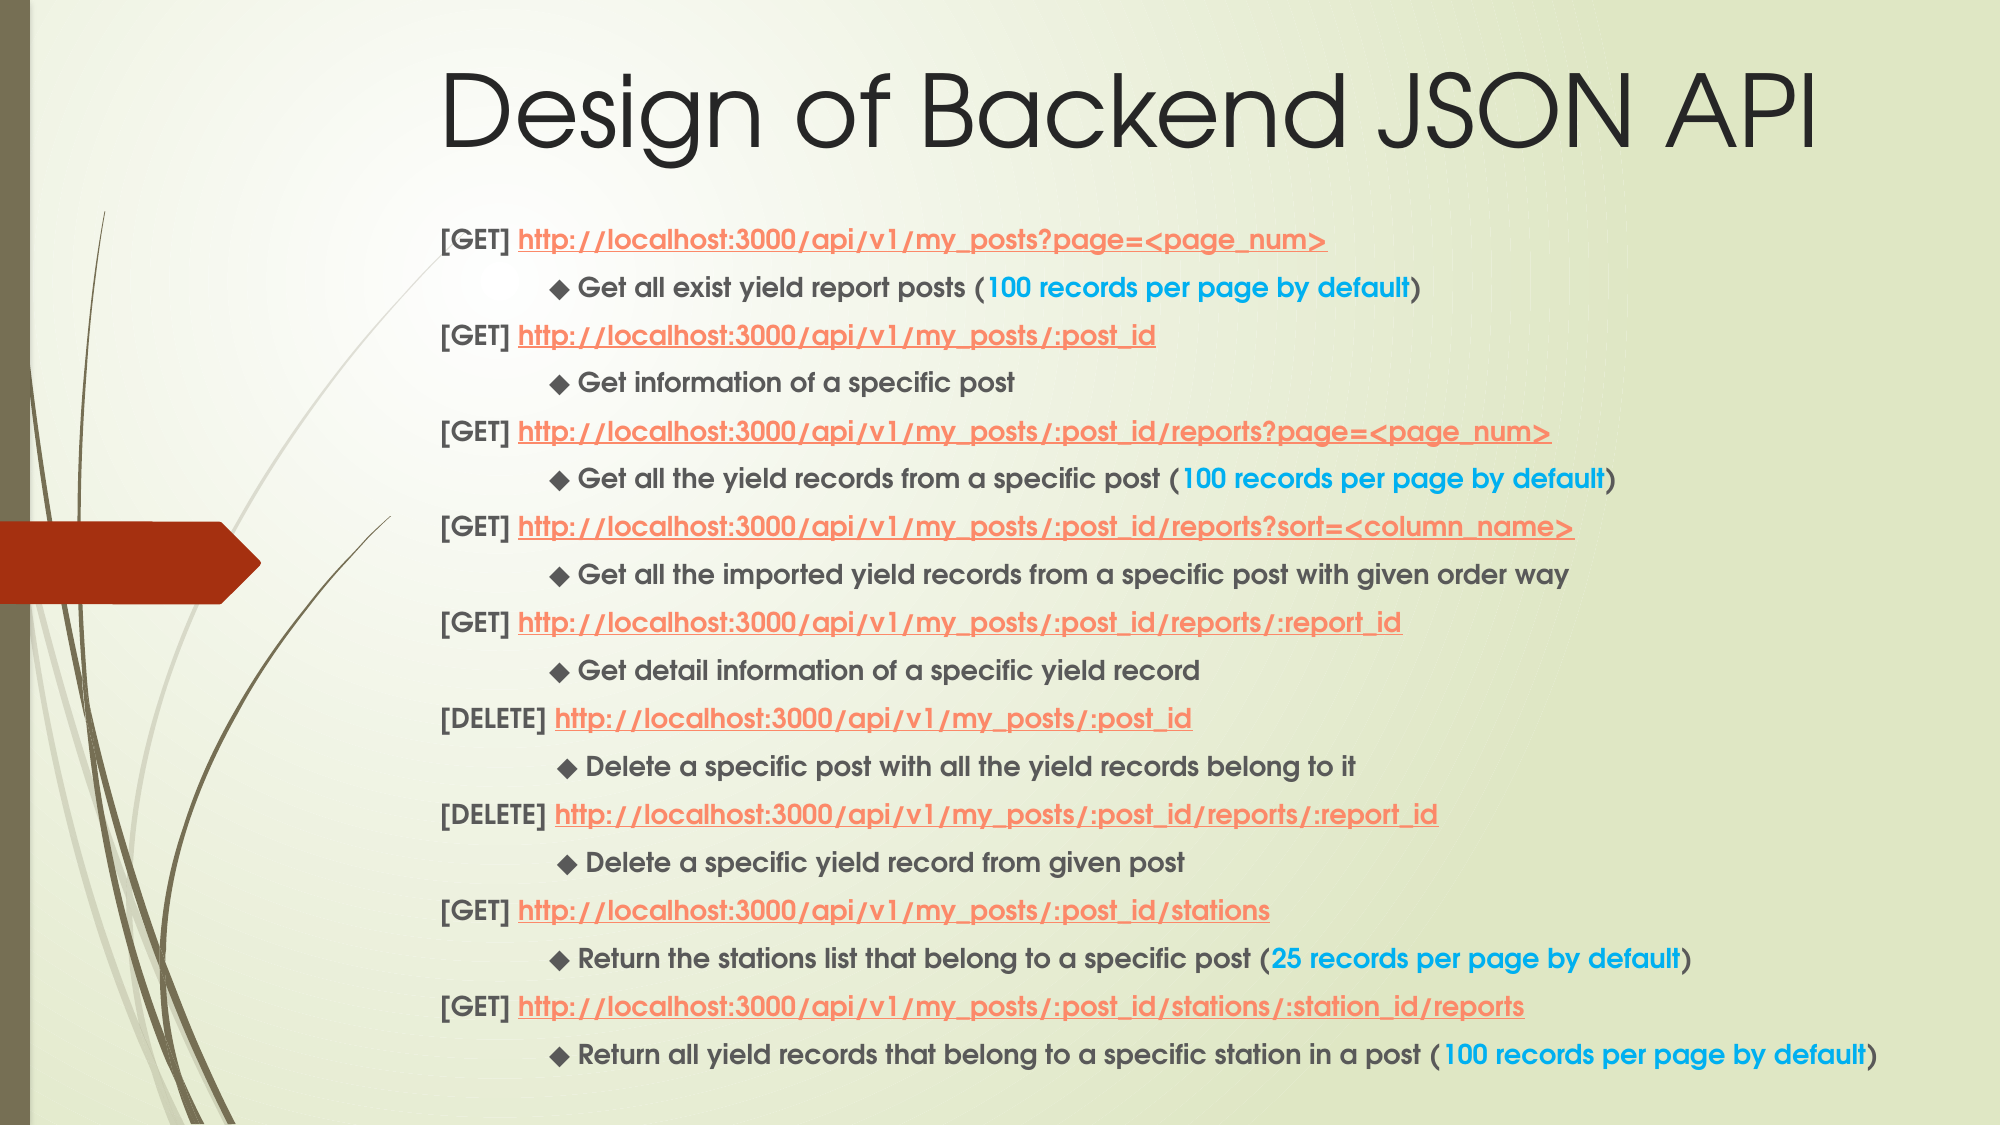

# Design of Backend JSON API
[GET] http://localhost:3000/api/v1/my_posts?page=<page_num>
	◆ Get all exist yield report posts (100 records per page by default)
[GET] http://localhost:3000/api/v1/my_posts/:post_id
	◆ Get information of a specific post
[GET] http://localhost:3000/api/v1/my_posts/:post_id/reports?page=<page_num>
	◆ Get all the yield records from a specific post (100 records per page by default)
[GET] http://localhost:3000/api/v1/my_posts/:post_id/reports?sort=<column_name>
	◆ Get all the imported yield records from a specific post with given order way
[GET] http://localhost:3000/api/v1/my_posts/:post_id/reports/:report_id
	◆ Get detail information of a specific yield record
[DELETE] http://localhost:3000/api/v1/my_posts/:post_id
	 ◆ Delete a specific post with all the yield records belong to it
[DELETE] http://localhost:3000/api/v1/my_posts/:post_id/reports/:report_id
	 ◆ Delete a specific yield record from given post
[GET] http://localhost:3000/api/v1/my_posts/:post_id/stations
	◆ Return the stations list that belong to a specific post (25 records per page by default)
[GET] http://localhost:3000/api/v1/my_posts/:post_id/stations/:station_id/reports
	◆ Return all yield records that belong to a specific station in a post (100 records per page by default)